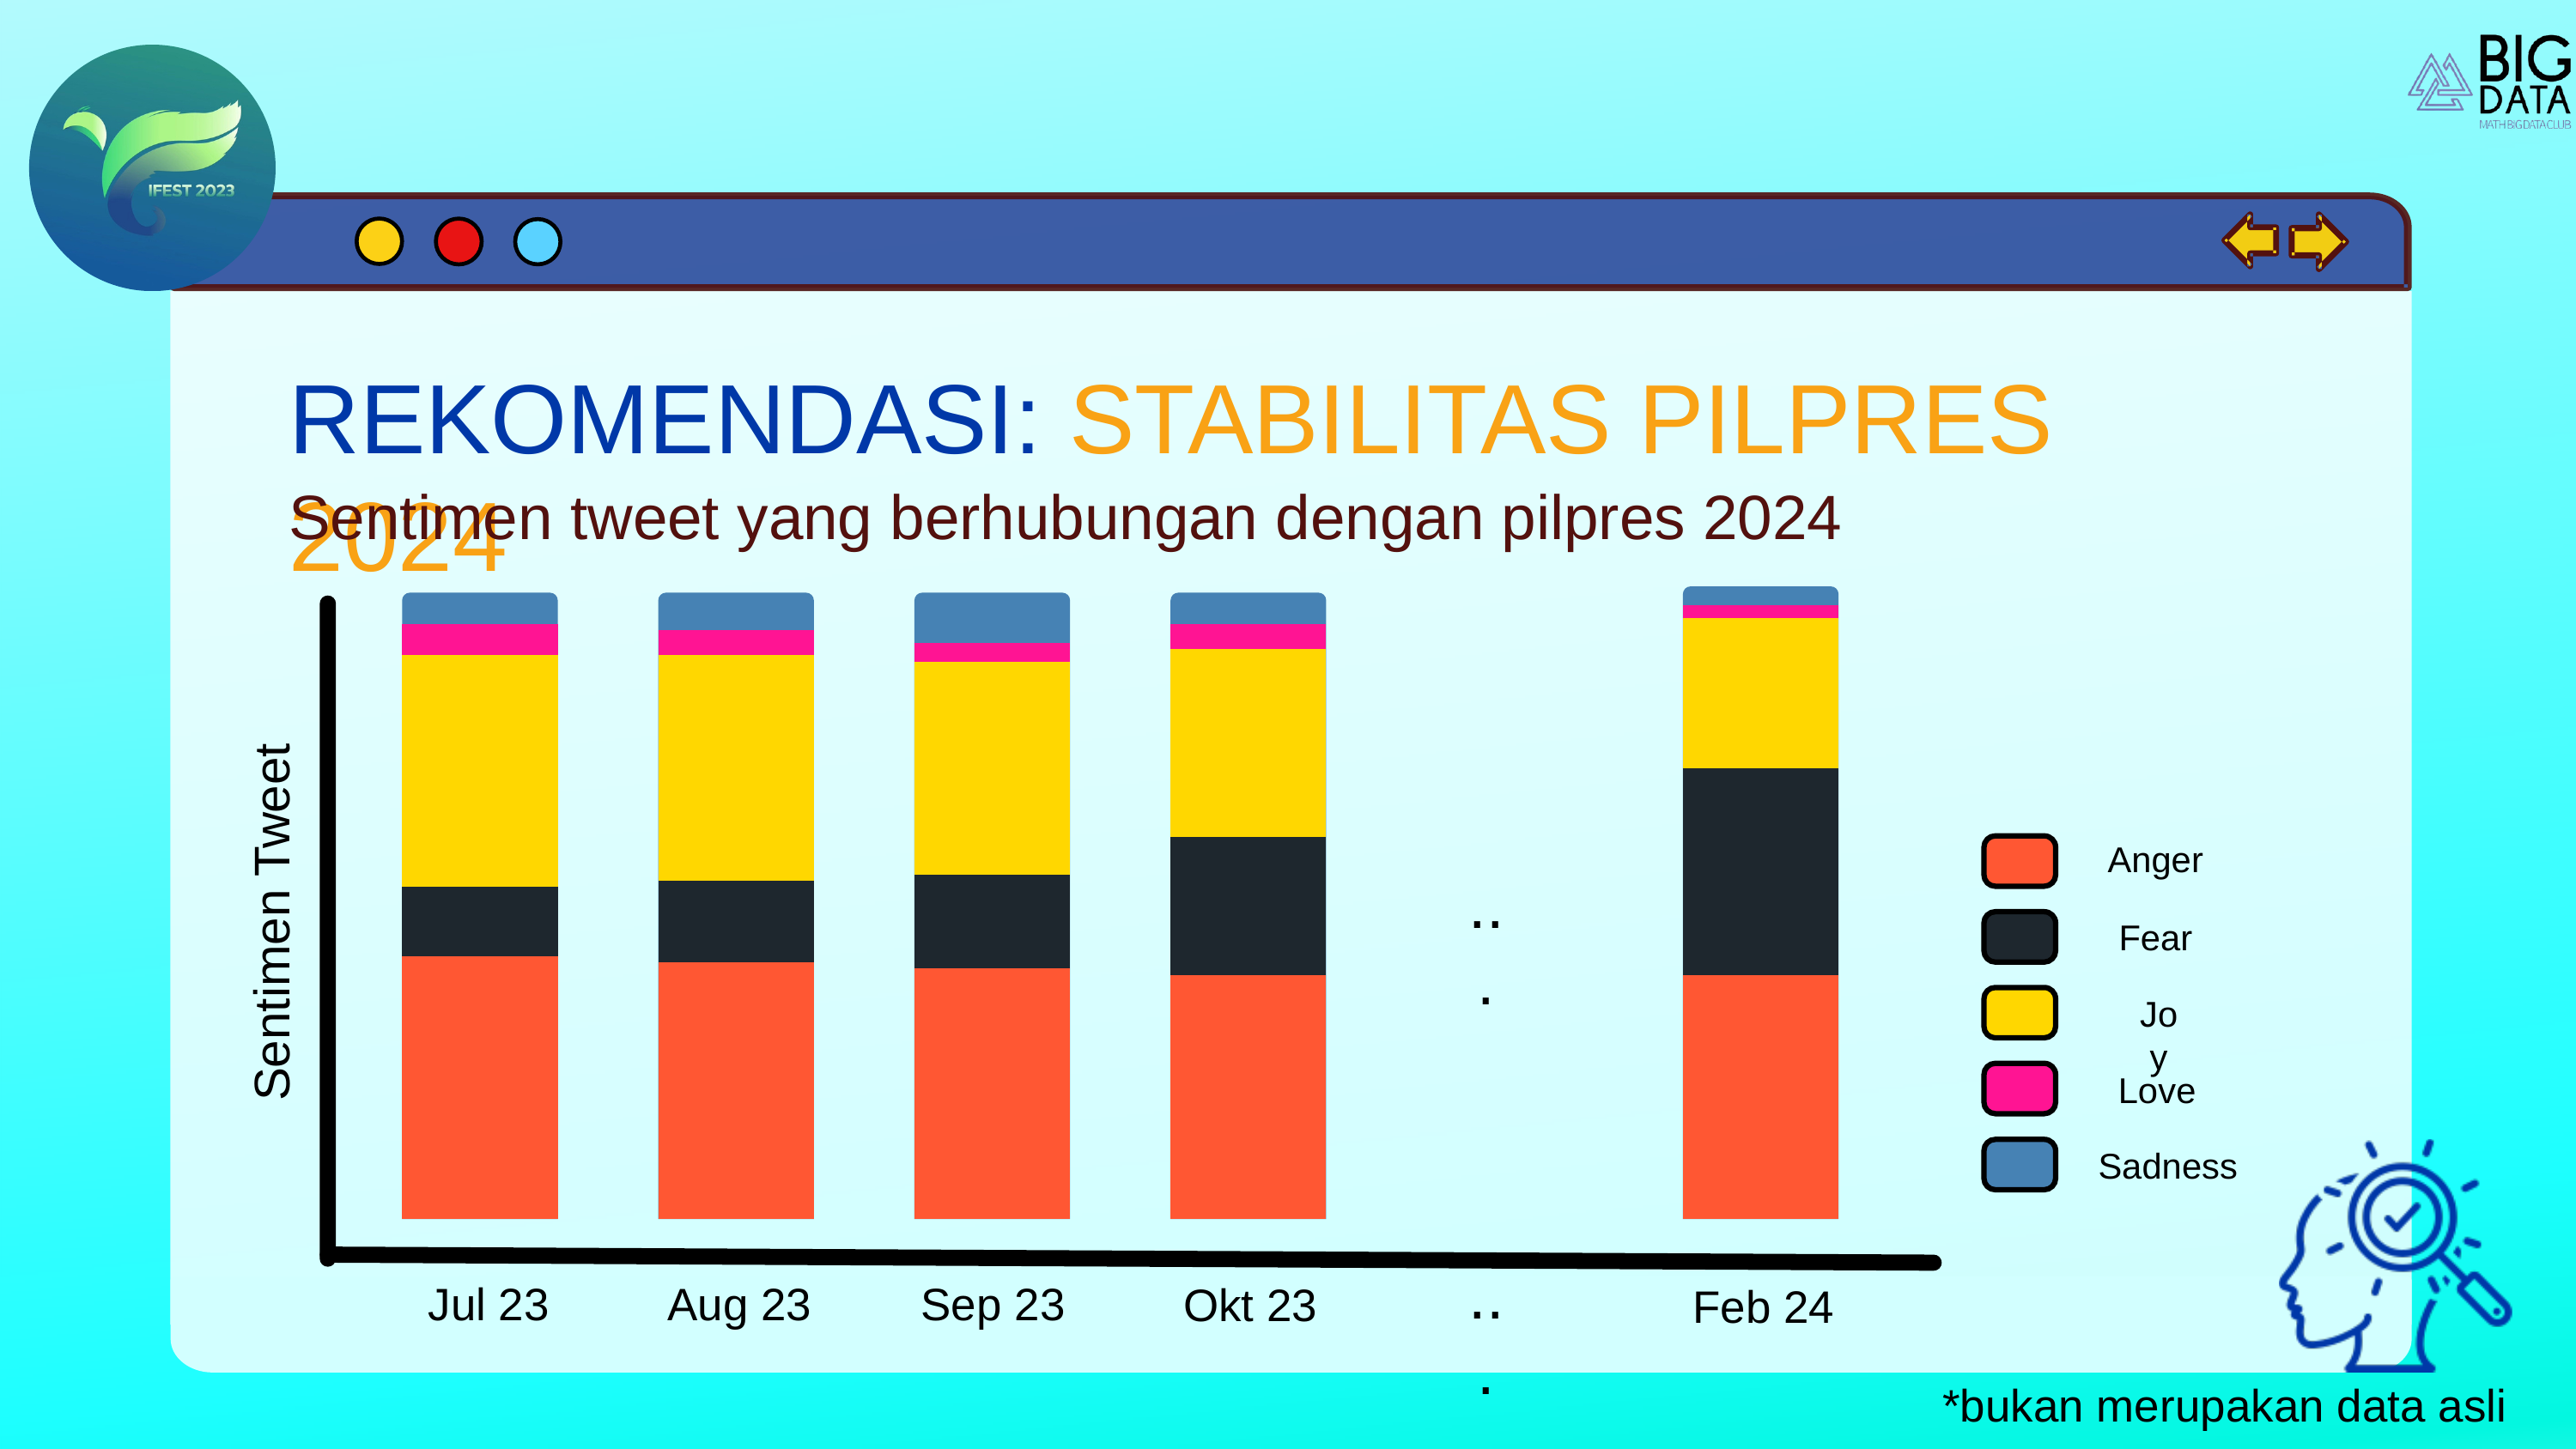

REKOMENDASI: STABILITAS PILPRES 2024
Sentimen tweet yang berhubungan dengan pilpres 2024

Anger
...
Sentimen Tweet

Fear

Joy

Love

Sadness

...
Sep 23
Jul 23
Aug 23
Okt 23

Feb 24
*bukan merupakan data asli